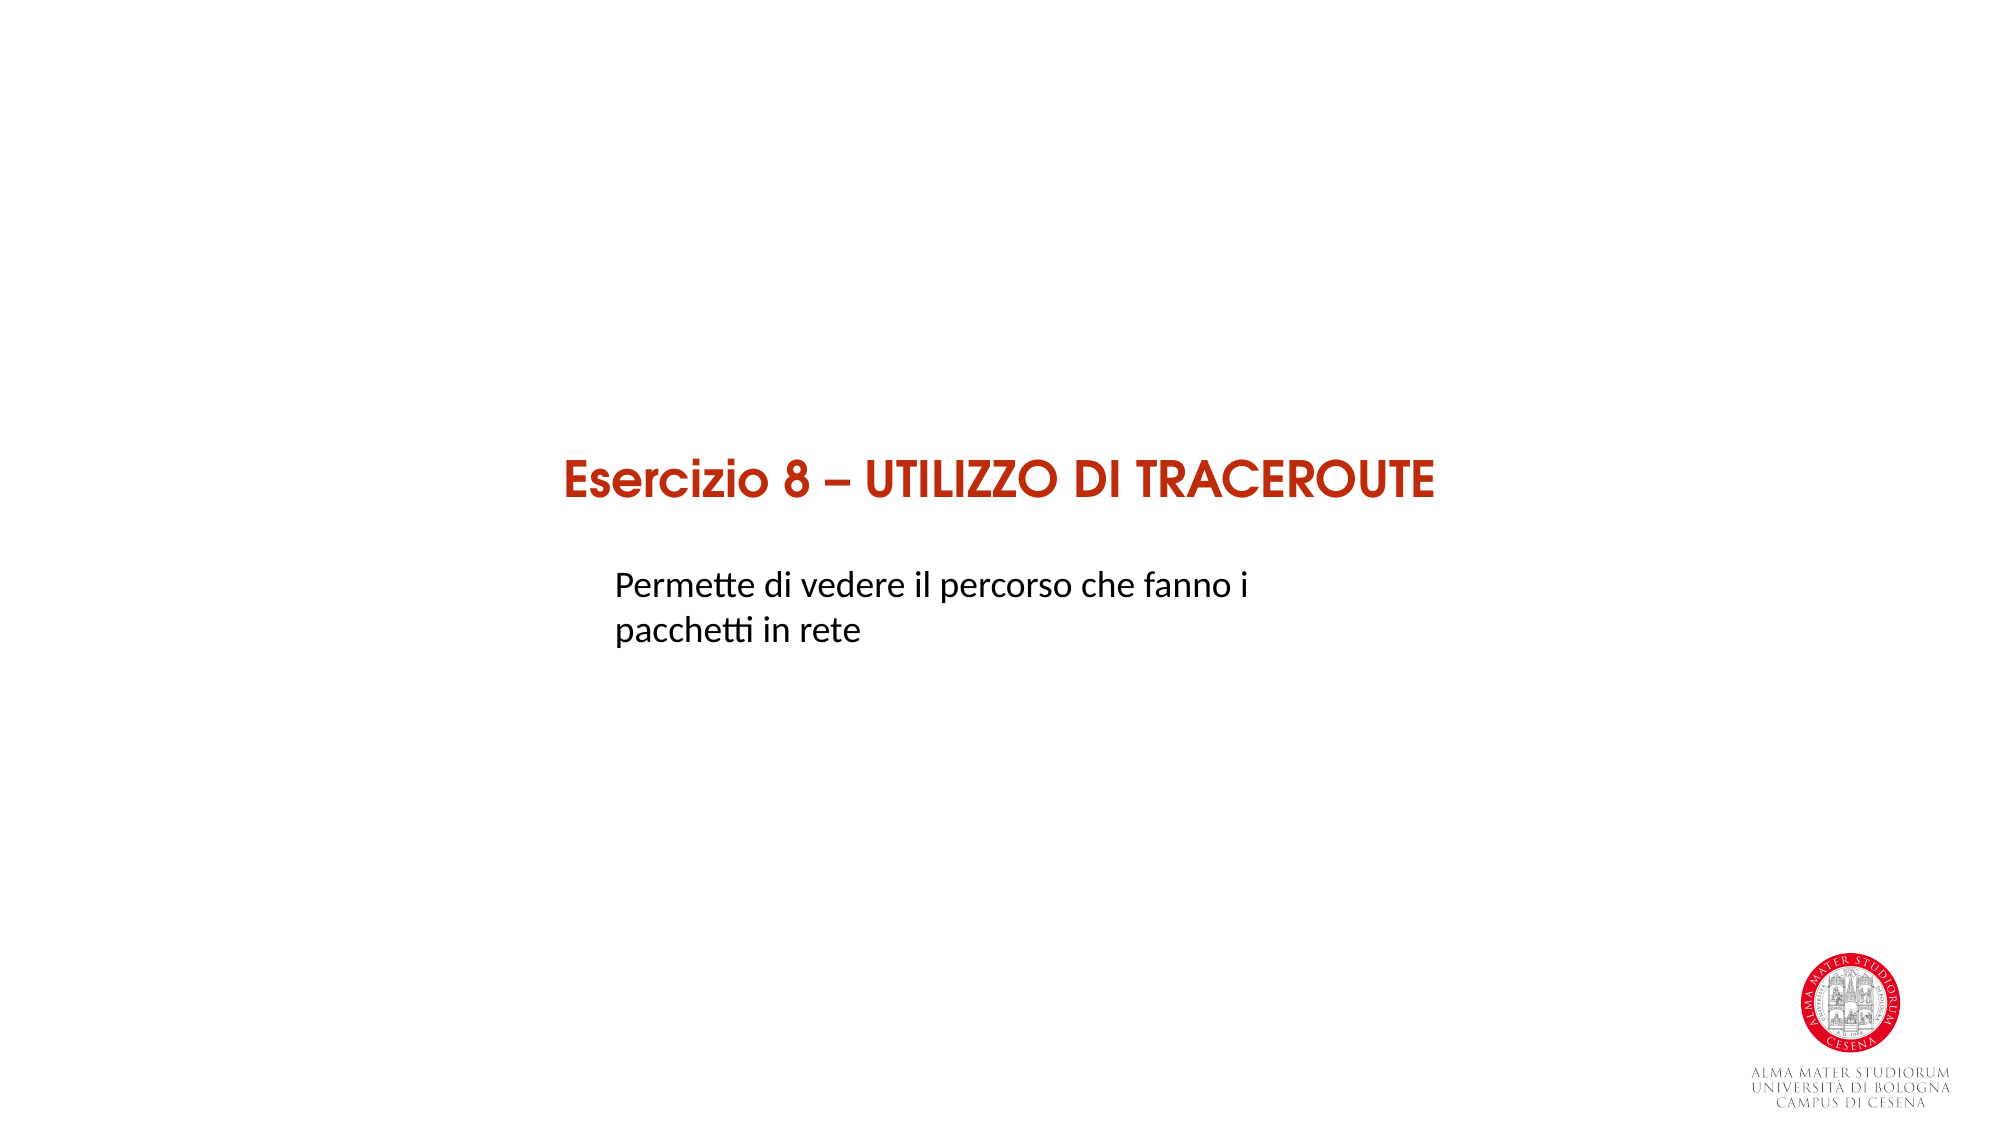

Esercizio 8 – UTILIZZO DI TRACEROUTE
Permette di vedere il percorso che fanno i pacchetti in rete